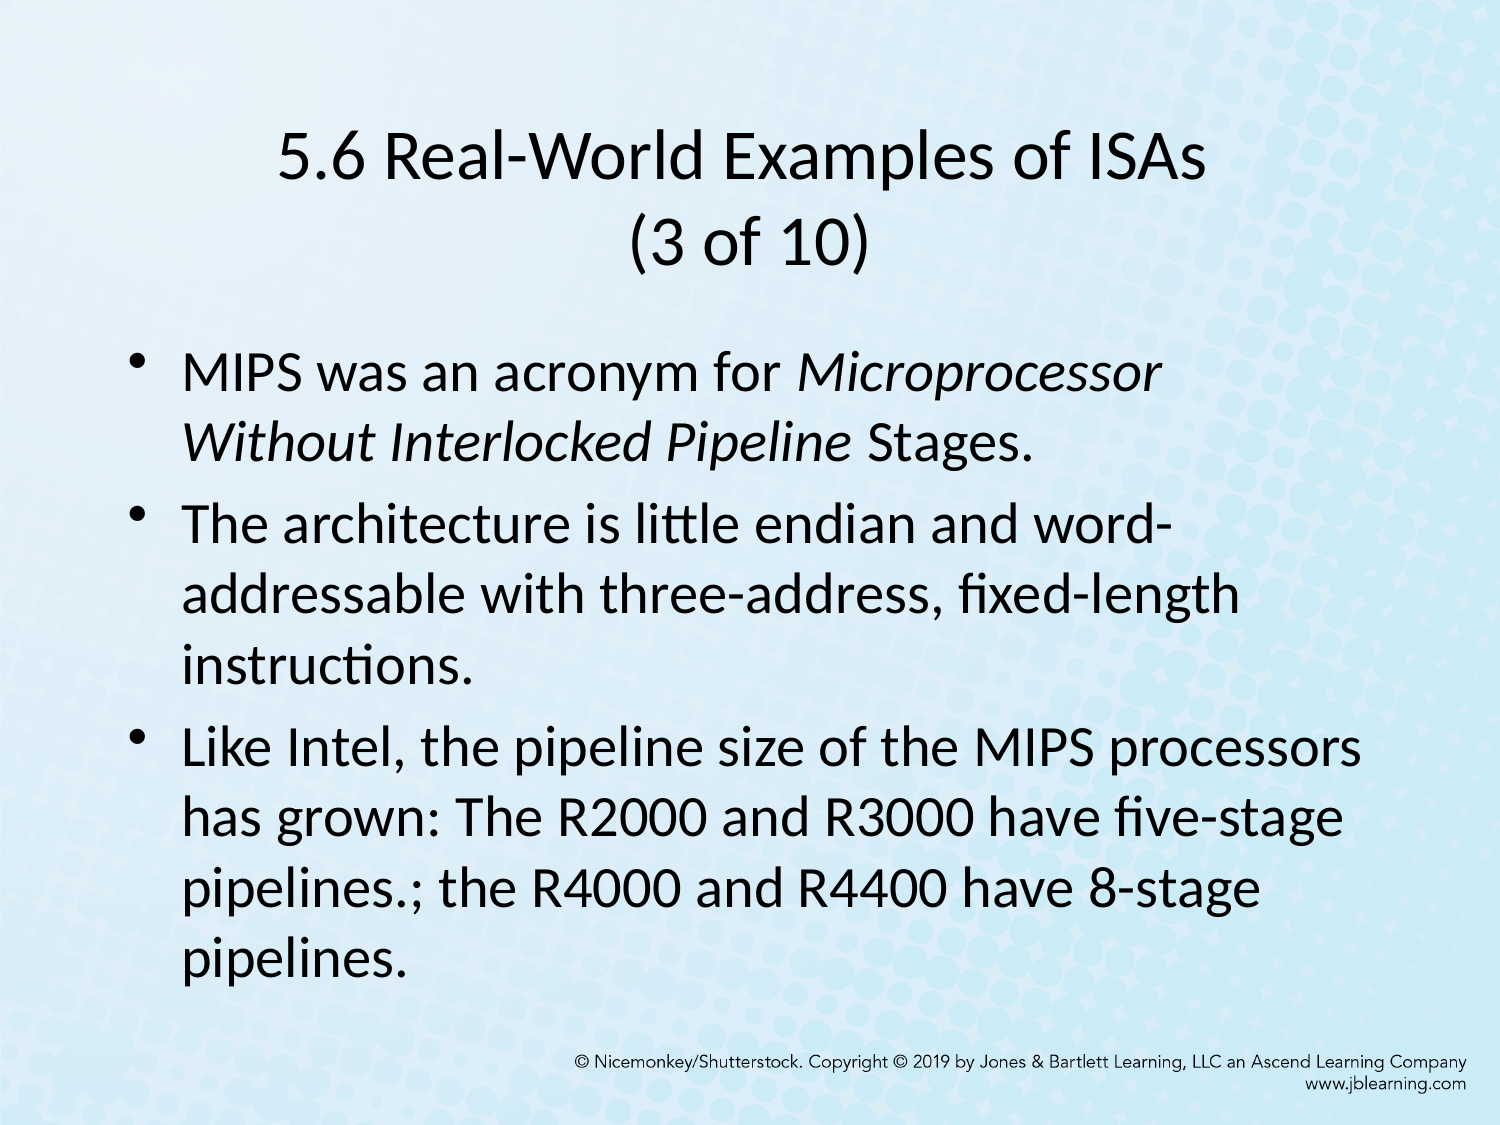

# 5.6 Real-World Examples of ISAs (3 of 10)
MIPS was an acronym for Microprocessor Without Interlocked Pipeline Stages.
The architecture is little endian and word-addressable with three-address, fixed-length instructions.
Like Intel, the pipeline size of the MIPS processors has grown: The R2000 and R3000 have five-stage pipelines.; the R4000 and R4400 have 8-stage pipelines.